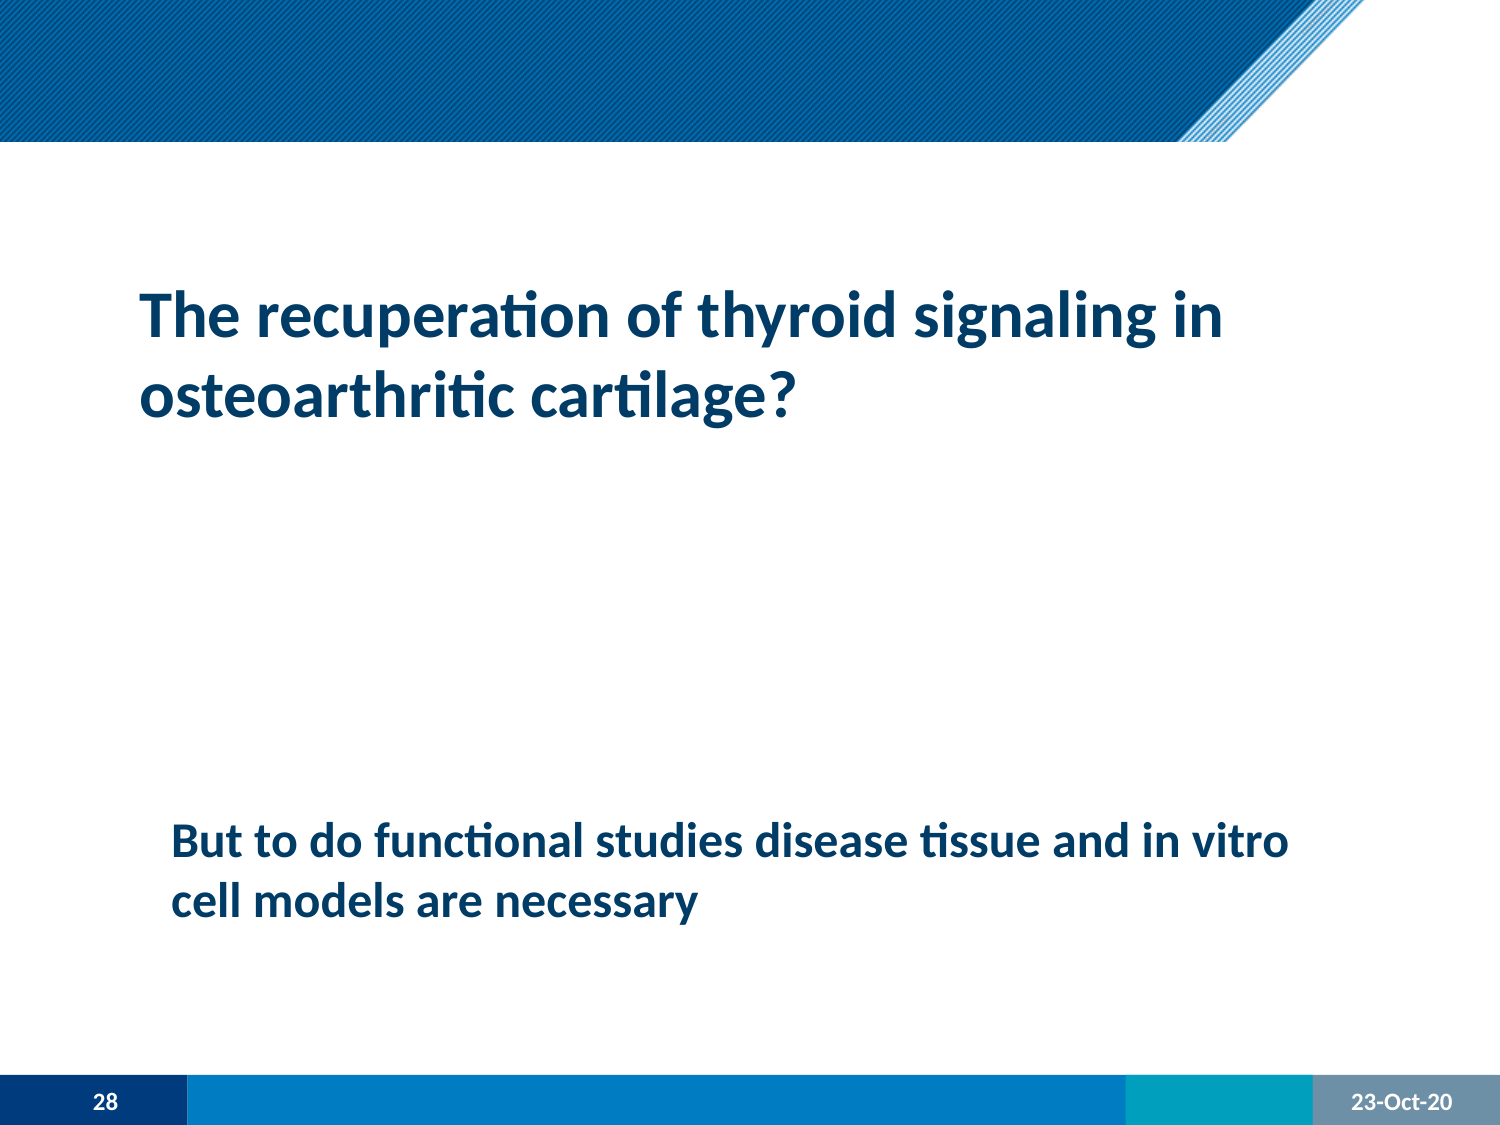

The recuperation of thyroid signaling in osteoarthritic cartilage?
But to do functional studies disease tissue and in vitro cell models are necessary
28
23-Oct-20